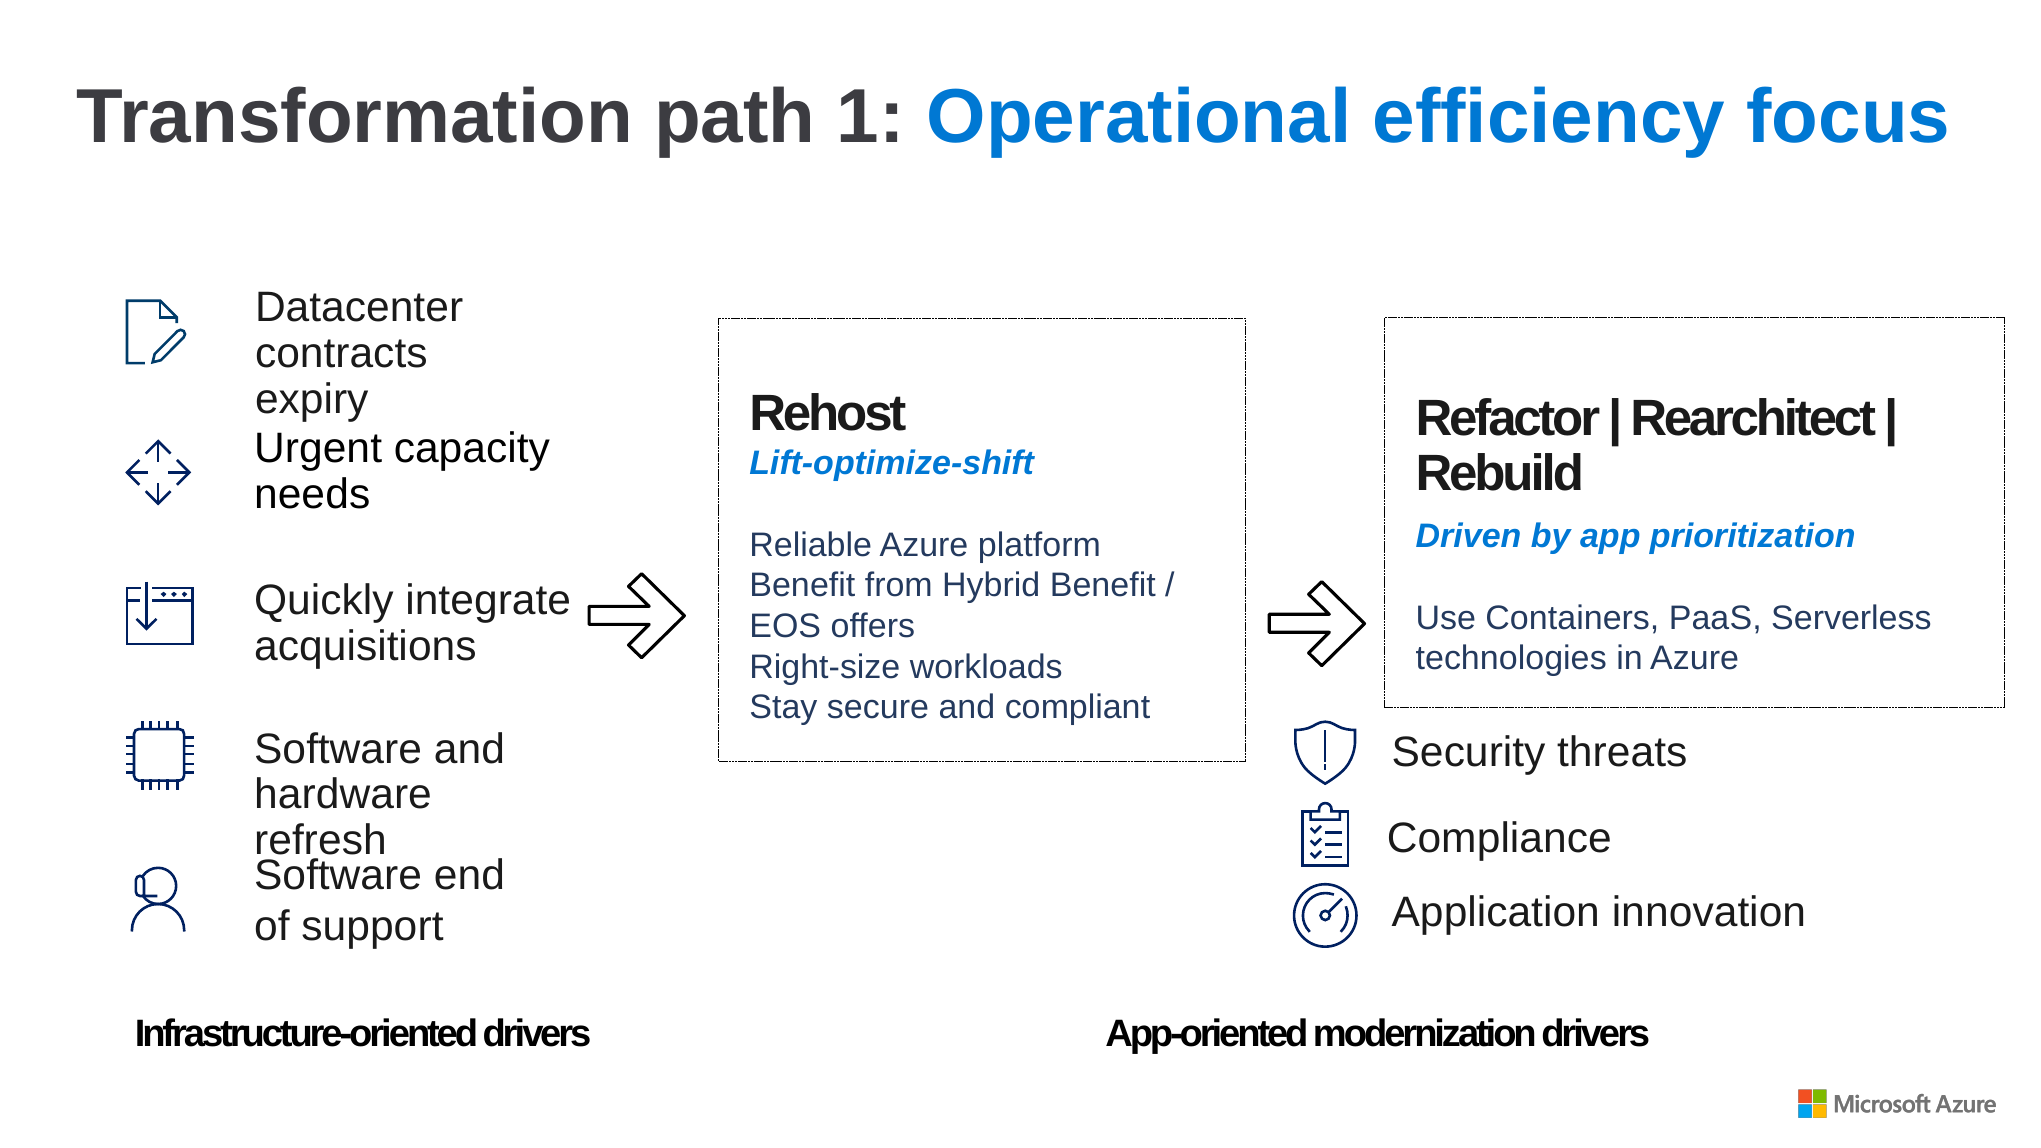

Transformation path 1: Operational efficiency focus
Datacenter contracts expiry

Refactor | Rearchitect | Rebuild
Driven by app prioritization

Use Containers, PaaS, Serverless technologies in Azure

Rehost
Lift-optimize-shift

Reliable Azure platform
Benefit from Hybrid Benefit / EOS offers
Right-size workloads
Stay secure and compliant

Urgent capacity needs

Quickly integrate acquisitions

Software and hardware refresh

Security threats

Compliance
Software end
of support

Application innovation

Infrastructure-oriented drivers
App-oriented modernization drivers